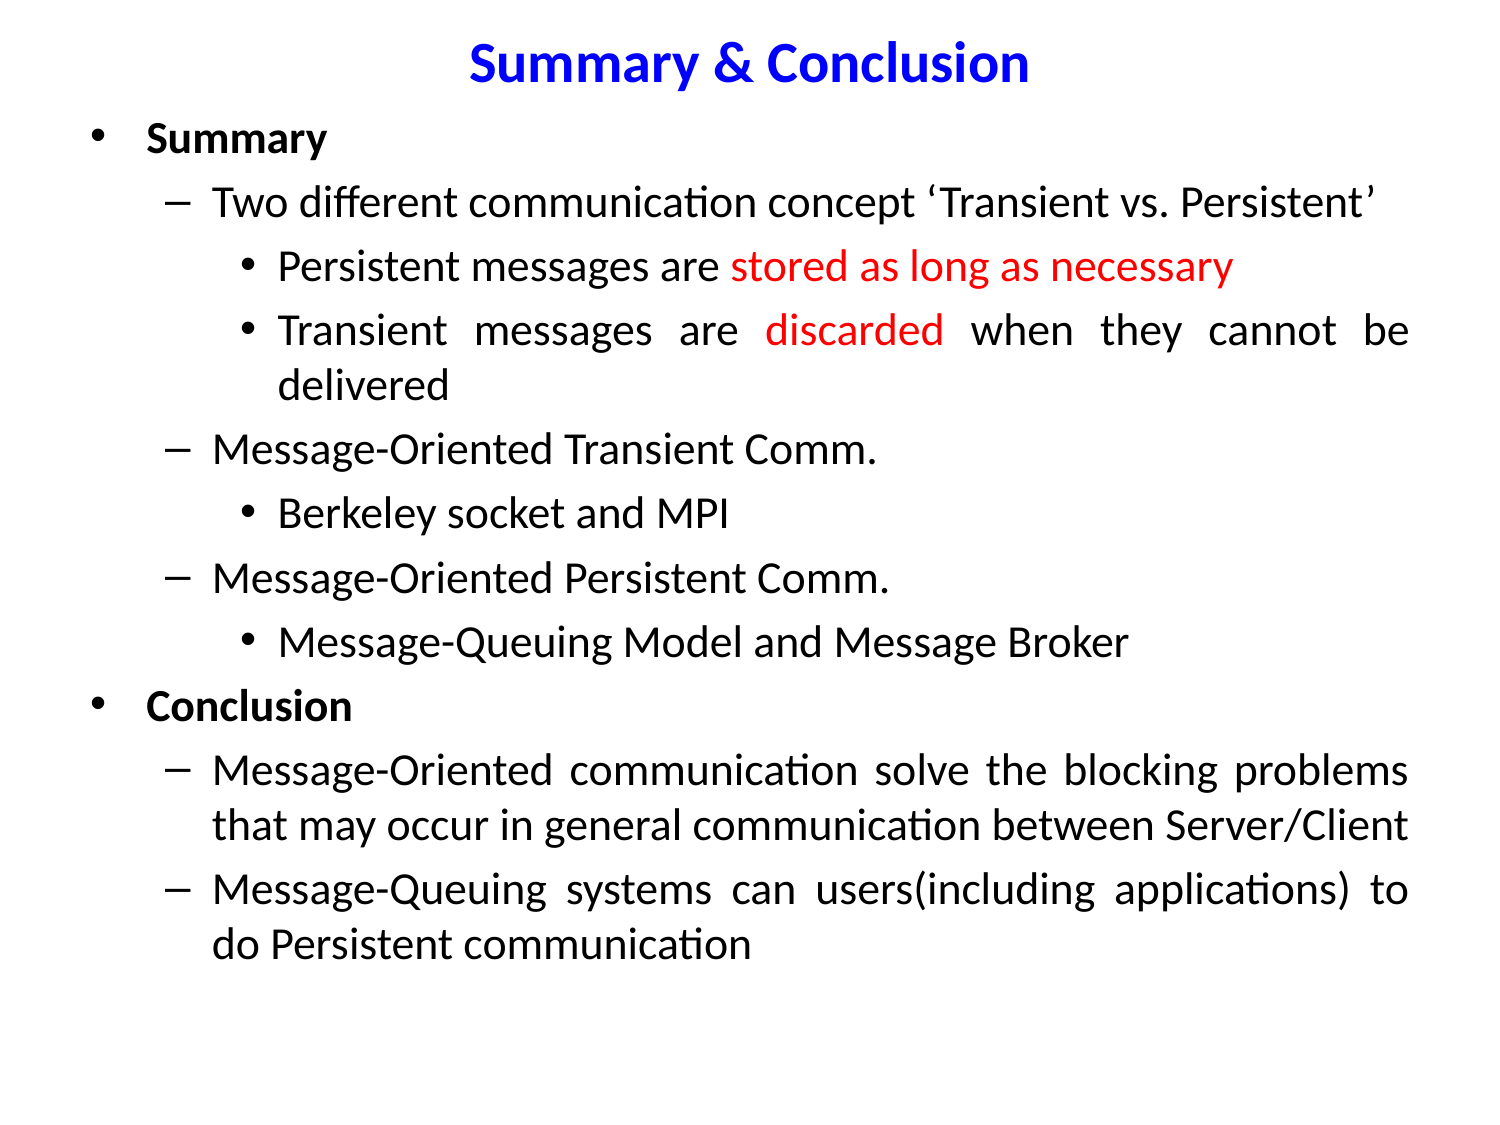

# Summary & Conclusion
Summary
Two different communication concept ‘Transient vs. Persistent’
Persistent messages are stored as long as necessary
Transient messages are discarded when they cannot be delivered
Message-Oriented Transient Comm.
Berkeley socket and MPI
Message-Oriented Persistent Comm.
Message-Queuing Model and Message Broker
Conclusion
Message-Oriented communication solve the blocking problems that may occur in general communication between Server/Client
Message-Queuing systems can users(including applications) to do Persistent communication
Unit-3 /  Dr Komarasamy G
299